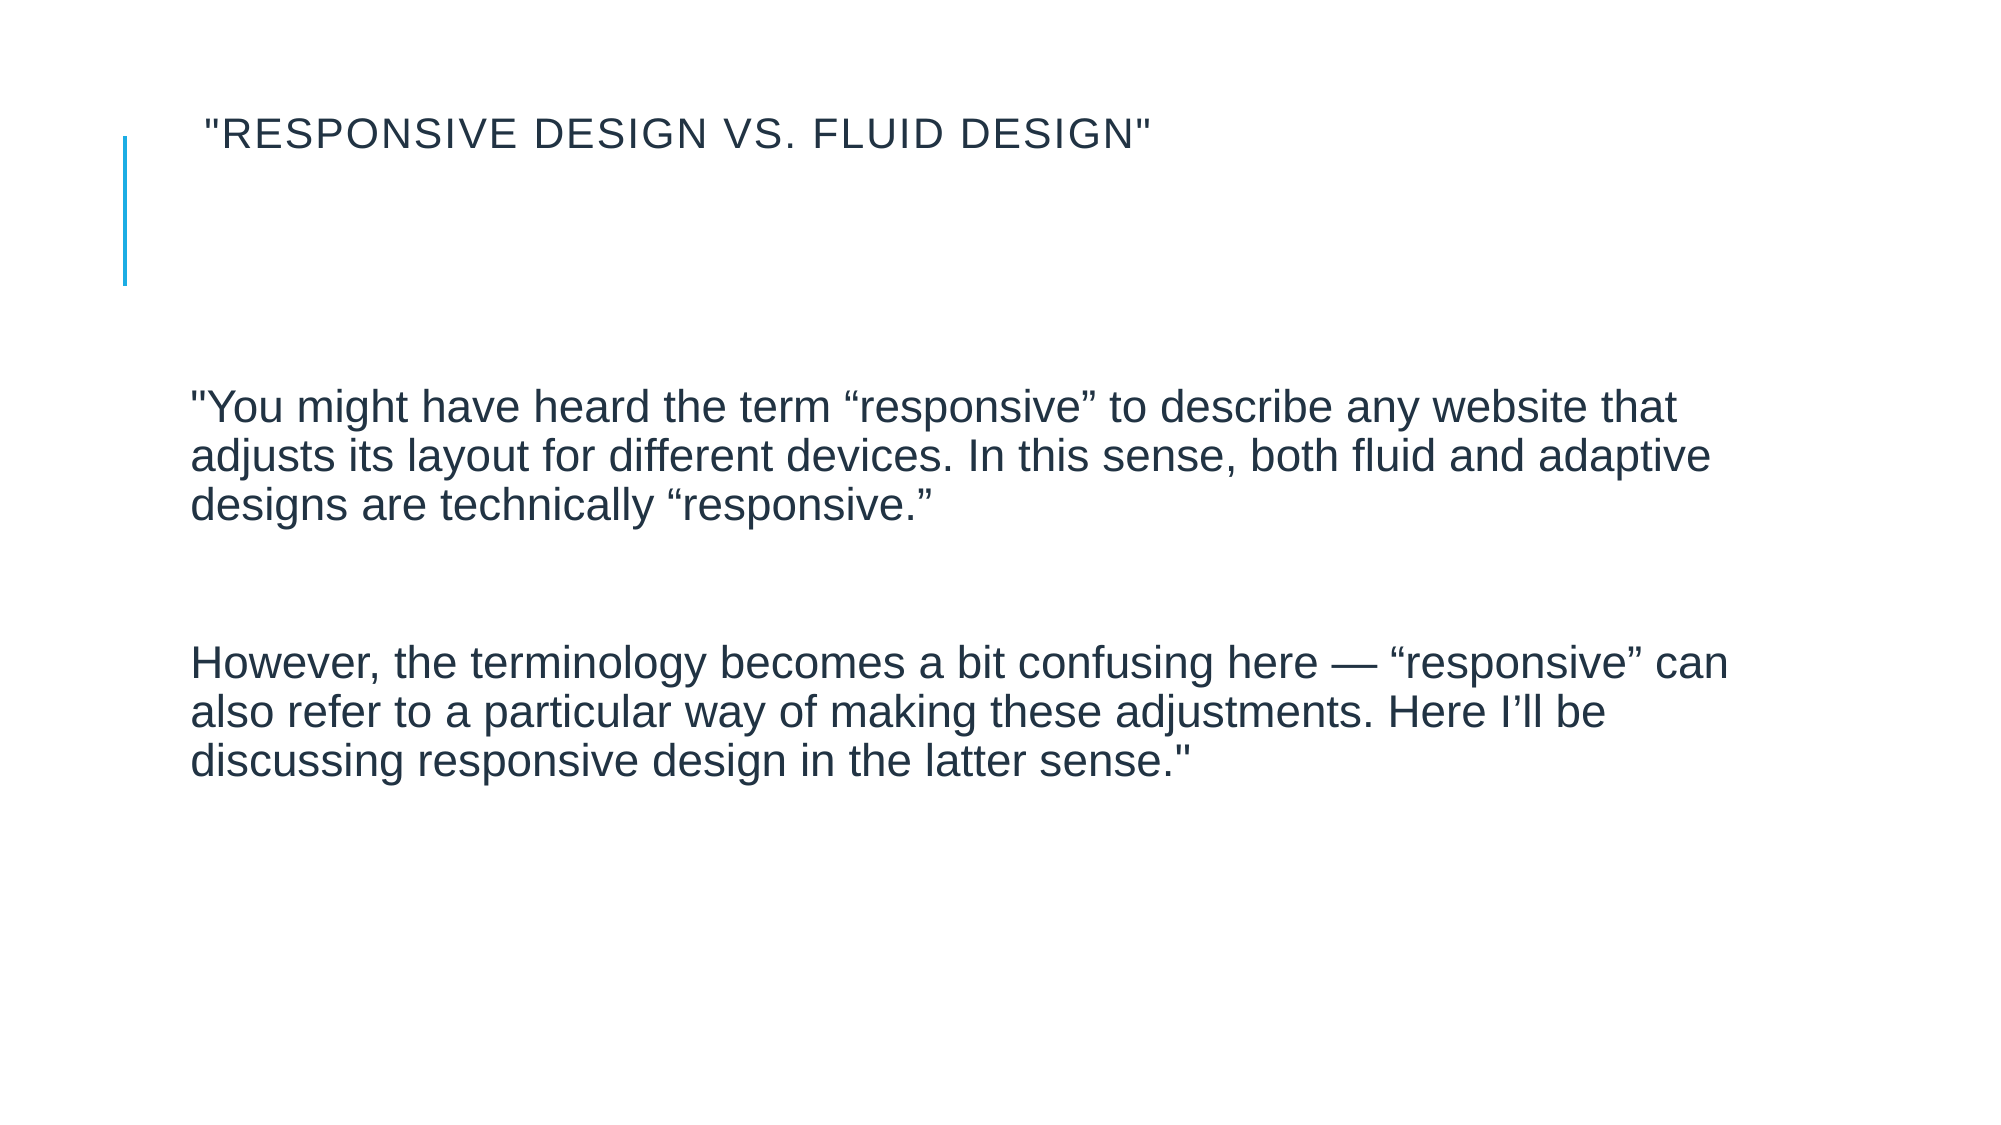

# "Responsive Design vs. Fluid Design"
"You might have heard the term “responsive” to describe any website that adjusts its layout for different devices. In this sense, both fluid and adaptive designs are technically “responsive.”

However, the terminology becomes a bit confusing here — “responsive” can also refer to a particular way of making these adjustments. Here I’ll be discussing responsive design in the latter sense."